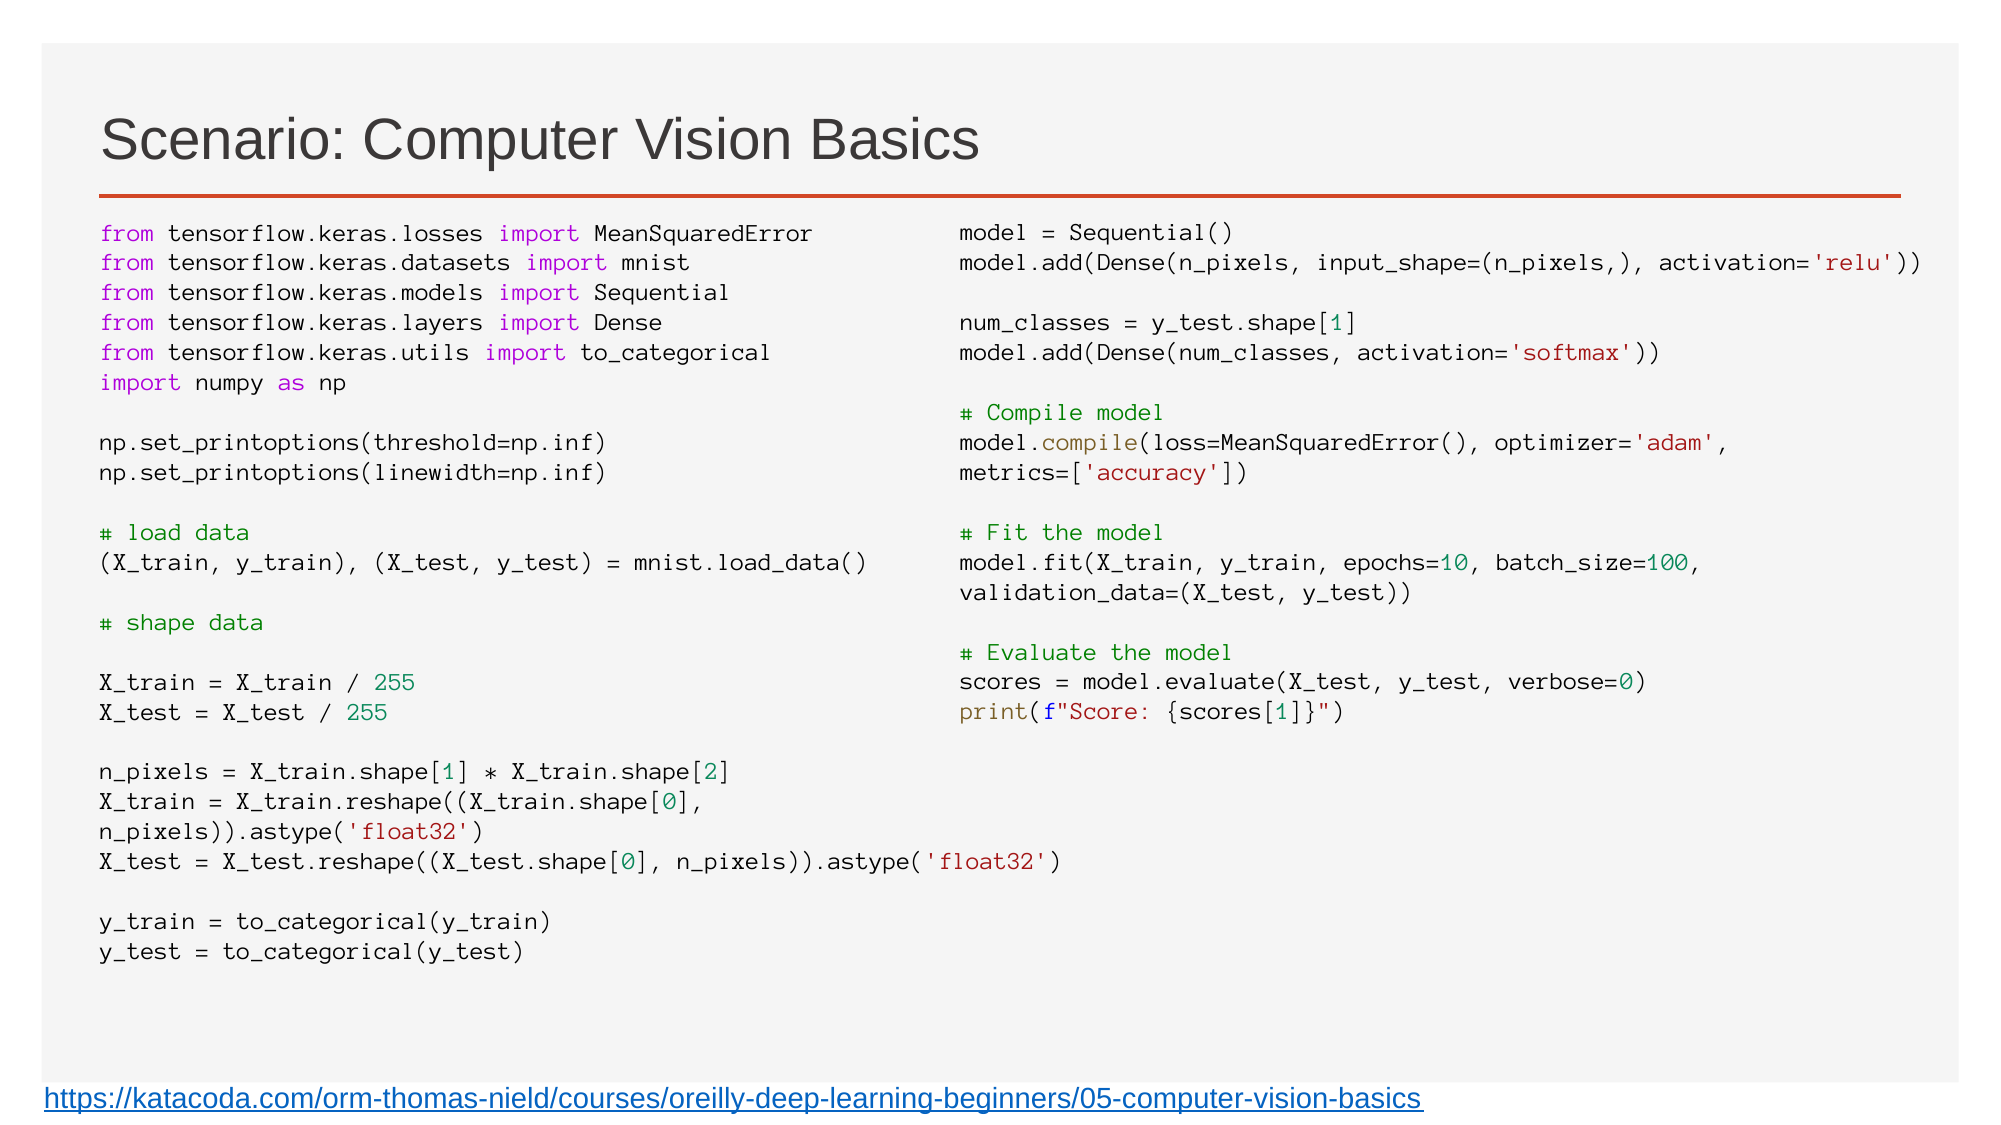

# Scenario: Computer Vision Basics
model = Sequential()
model.add(Dense(n_pixels, input_shape=(n_pixels,), activation='relu'))
num_classes = y_test.shape[1]
model.add(Dense(num_classes, activation='softmax'))
# Compile model
model.compile(loss=MeanSquaredError(), optimizer='adam', metrics=['accuracy'])
# Fit the model
model.fit(X_train, y_train, epochs=10, batch_size=100, validation_data=(X_test, y_test))
# Evaluate the model
scores = model.evaluate(X_test, y_test, verbose=0)
print(f"Score: {scores[1]}")
from tensorflow.keras.losses import MeanSquaredError
from tensorflow.keras.datasets import mnist
from tensorflow.keras.models import Sequential
from tensorflow.keras.layers import Dense
from tensorflow.keras.utils import to_categorical
import numpy as np
np.set_printoptions(threshold=np.inf)
np.set_printoptions(linewidth=np.inf)
# load data
(X_train, y_train), (X_test, y_test) = mnist.load_data()
# shape data
X_train = X_train / 255
X_test = X_test / 255
n_pixels = X_train.shape[1] * X_train.shape[2]
X_train = X_train.reshape((X_train.shape[0], n_pixels)).astype('float32')
X_test = X_test.reshape((X_test.shape[0], n_pixels)).astype('float32')
y_train = to_categorical(y_train)
y_test = to_categorical(y_test)
https://katacoda.com/orm-thomas-nield/courses/oreilly-deep-learning-beginners/05-computer-vision-basics